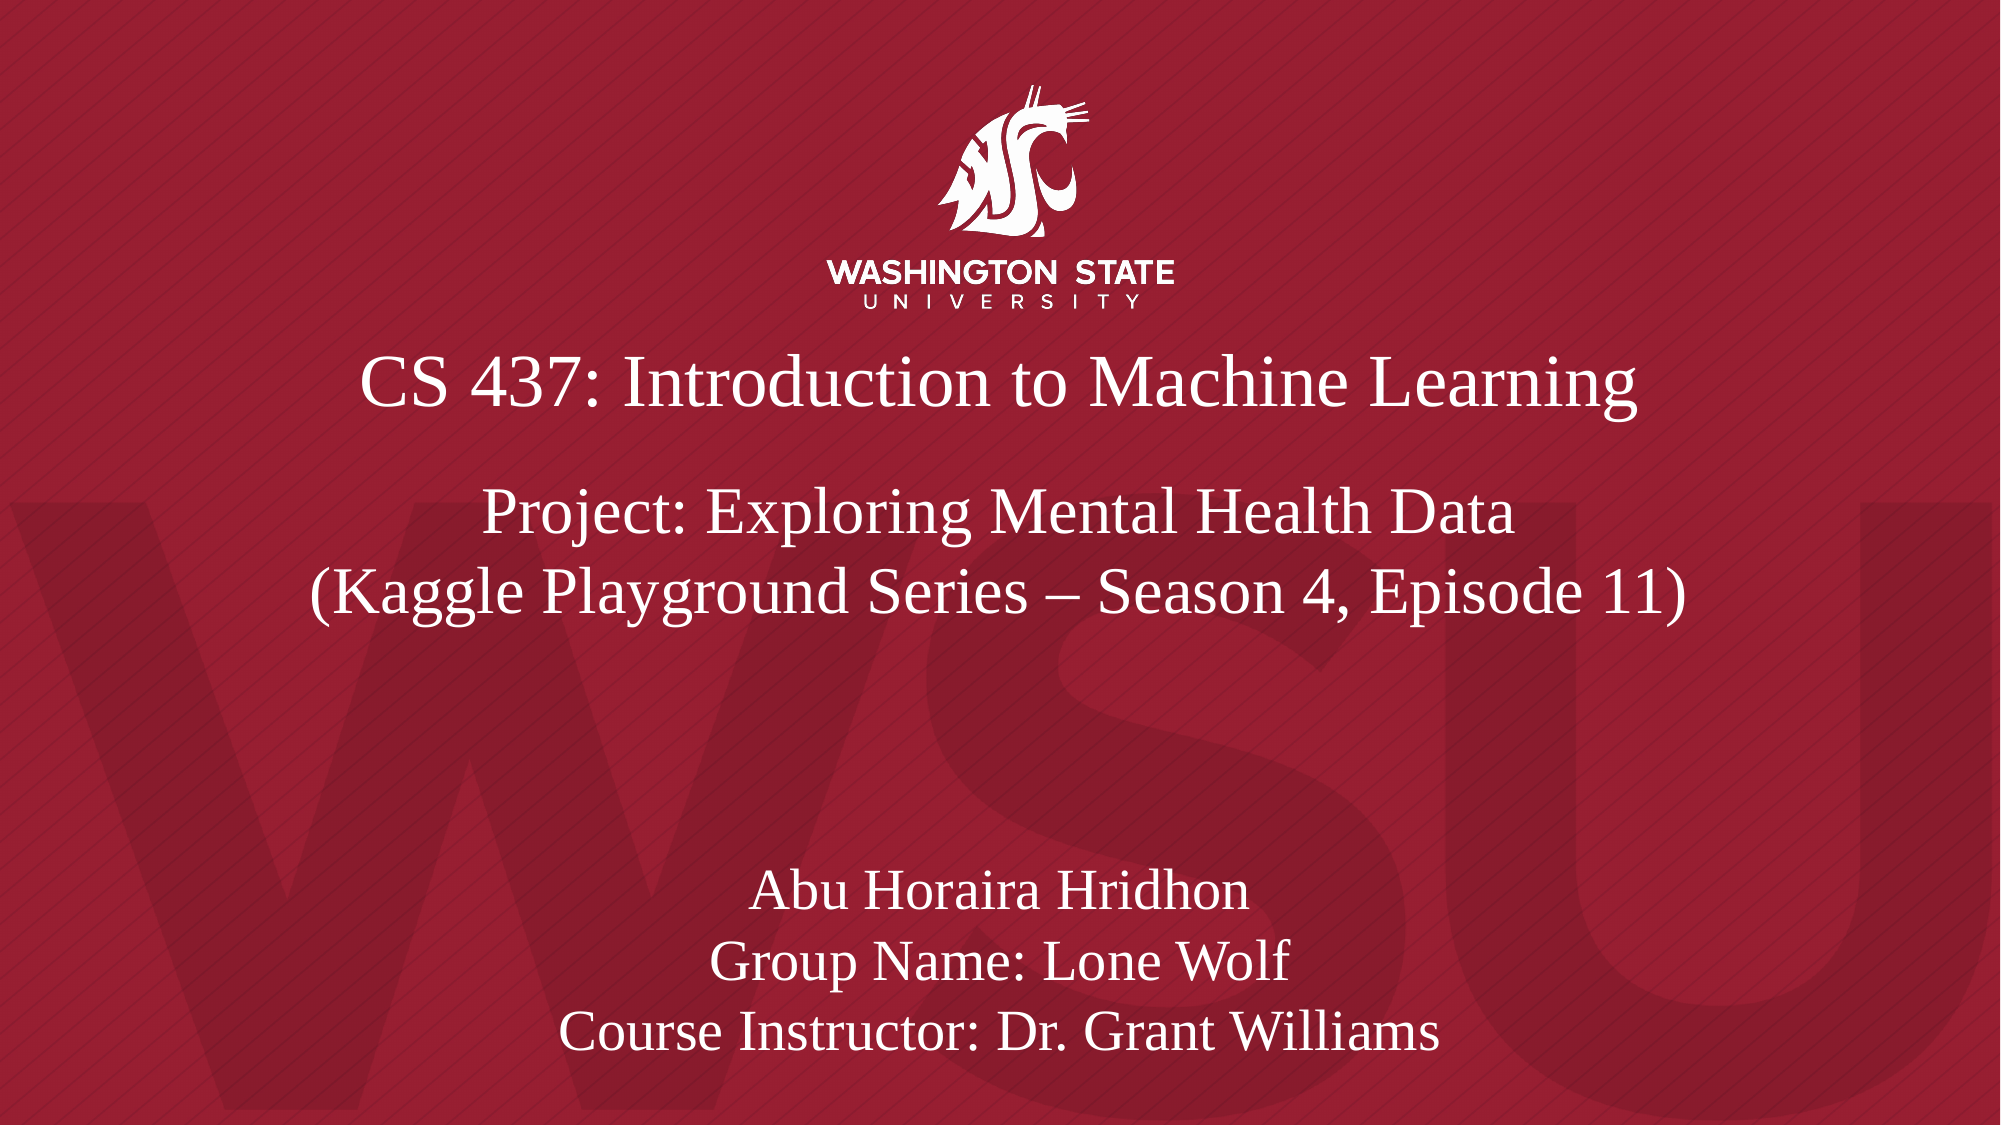

CS 437: Introduction to Machine Learning

Project: Exploring Mental Health Data
(Kaggle Playground Series – Season 4, Episode 11)

Abu Horaira Hridhon
Group Name: Lone Wolf
Course Instructor: Dr. Grant Williams